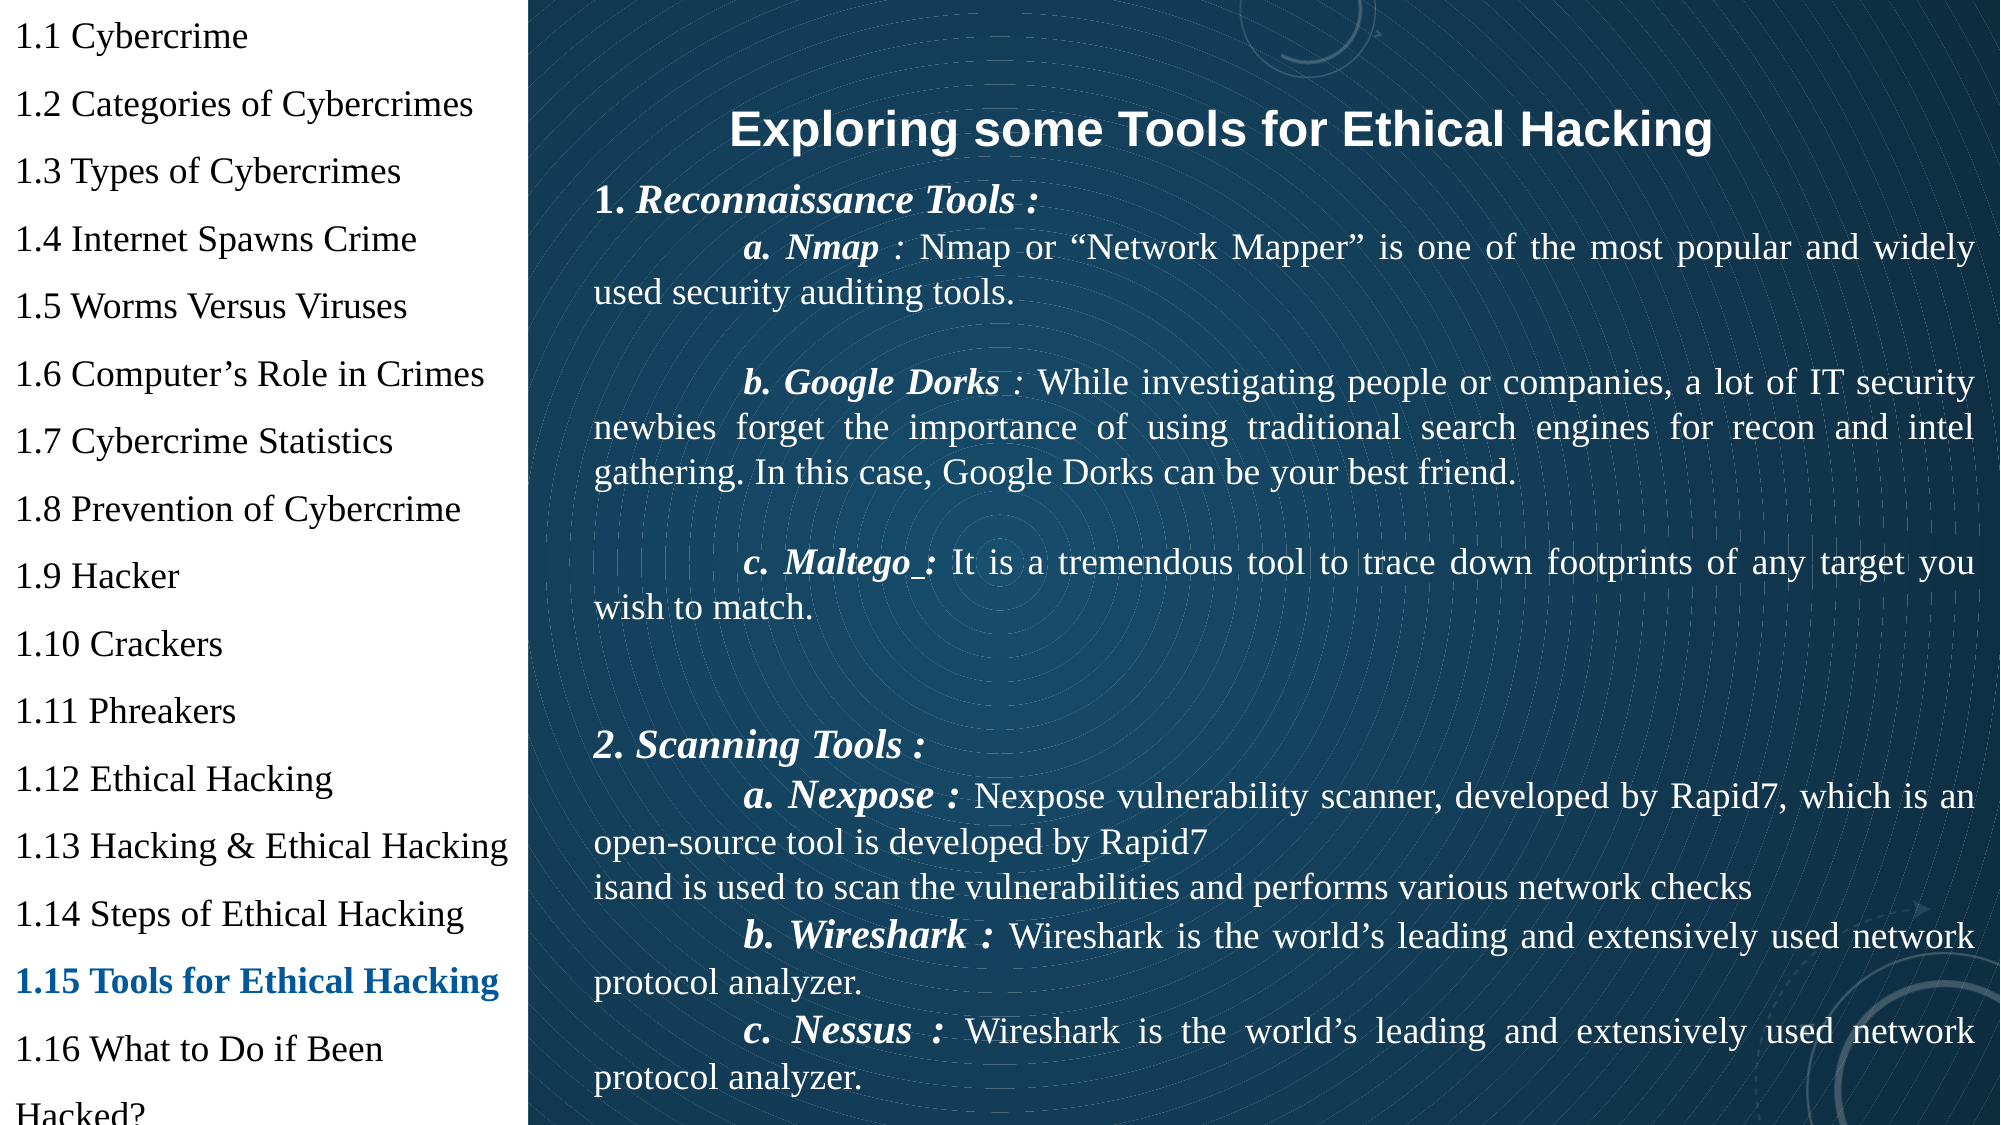

1.1 Cybercrime
1.2 Categories of Cybercrimes
1.3 Types of Cybercrimes
1.4 Internet Spawns Crime
1.5 Worms Versus Viruses
1.6 Computer’s Role in Crimes
1.7 Cybercrime Statistics
1.8 Prevention of Cybercrime
1.9 Hacker
1.10 Crackers
1.11 Phreakers
1.12 Ethical Hacking
1.13 Hacking & Ethical Hacking
1.14 Steps of Ethical Hacking
1.15 Tools for Ethical Hacking
1.16 What to Do if Been Hacked?
Exploring some Tools for Ethical Hacking
1. Reconnaissance Tools :
	a. Nmap : Nmap or “Network Mapper” is one of the most popular and widely used security auditing tools.

	b. Google Dorks : While investigating people or companies, a lot of IT security newbies forget the importance of using traditional search engines for recon and intel gathering. In this case, Google Dorks can be your best friend.

	c. Maltego : It is a tremendous tool to trace down footprints of any target you wish to match.

2. Scanning Tools :
	a. Nexpose : Nexpose vulnerability scanner, developed by Rapid7, which is an open-source tool is developed by Rapid7
isand is used to scan the vulnerabilities and performs various network checks
	b. Wireshark : Wireshark is the world’s leading and extensively used network protocol analyzer.
	c. Nessus : Wireshark is the world’s leading and extensively used network protocol analyzer.